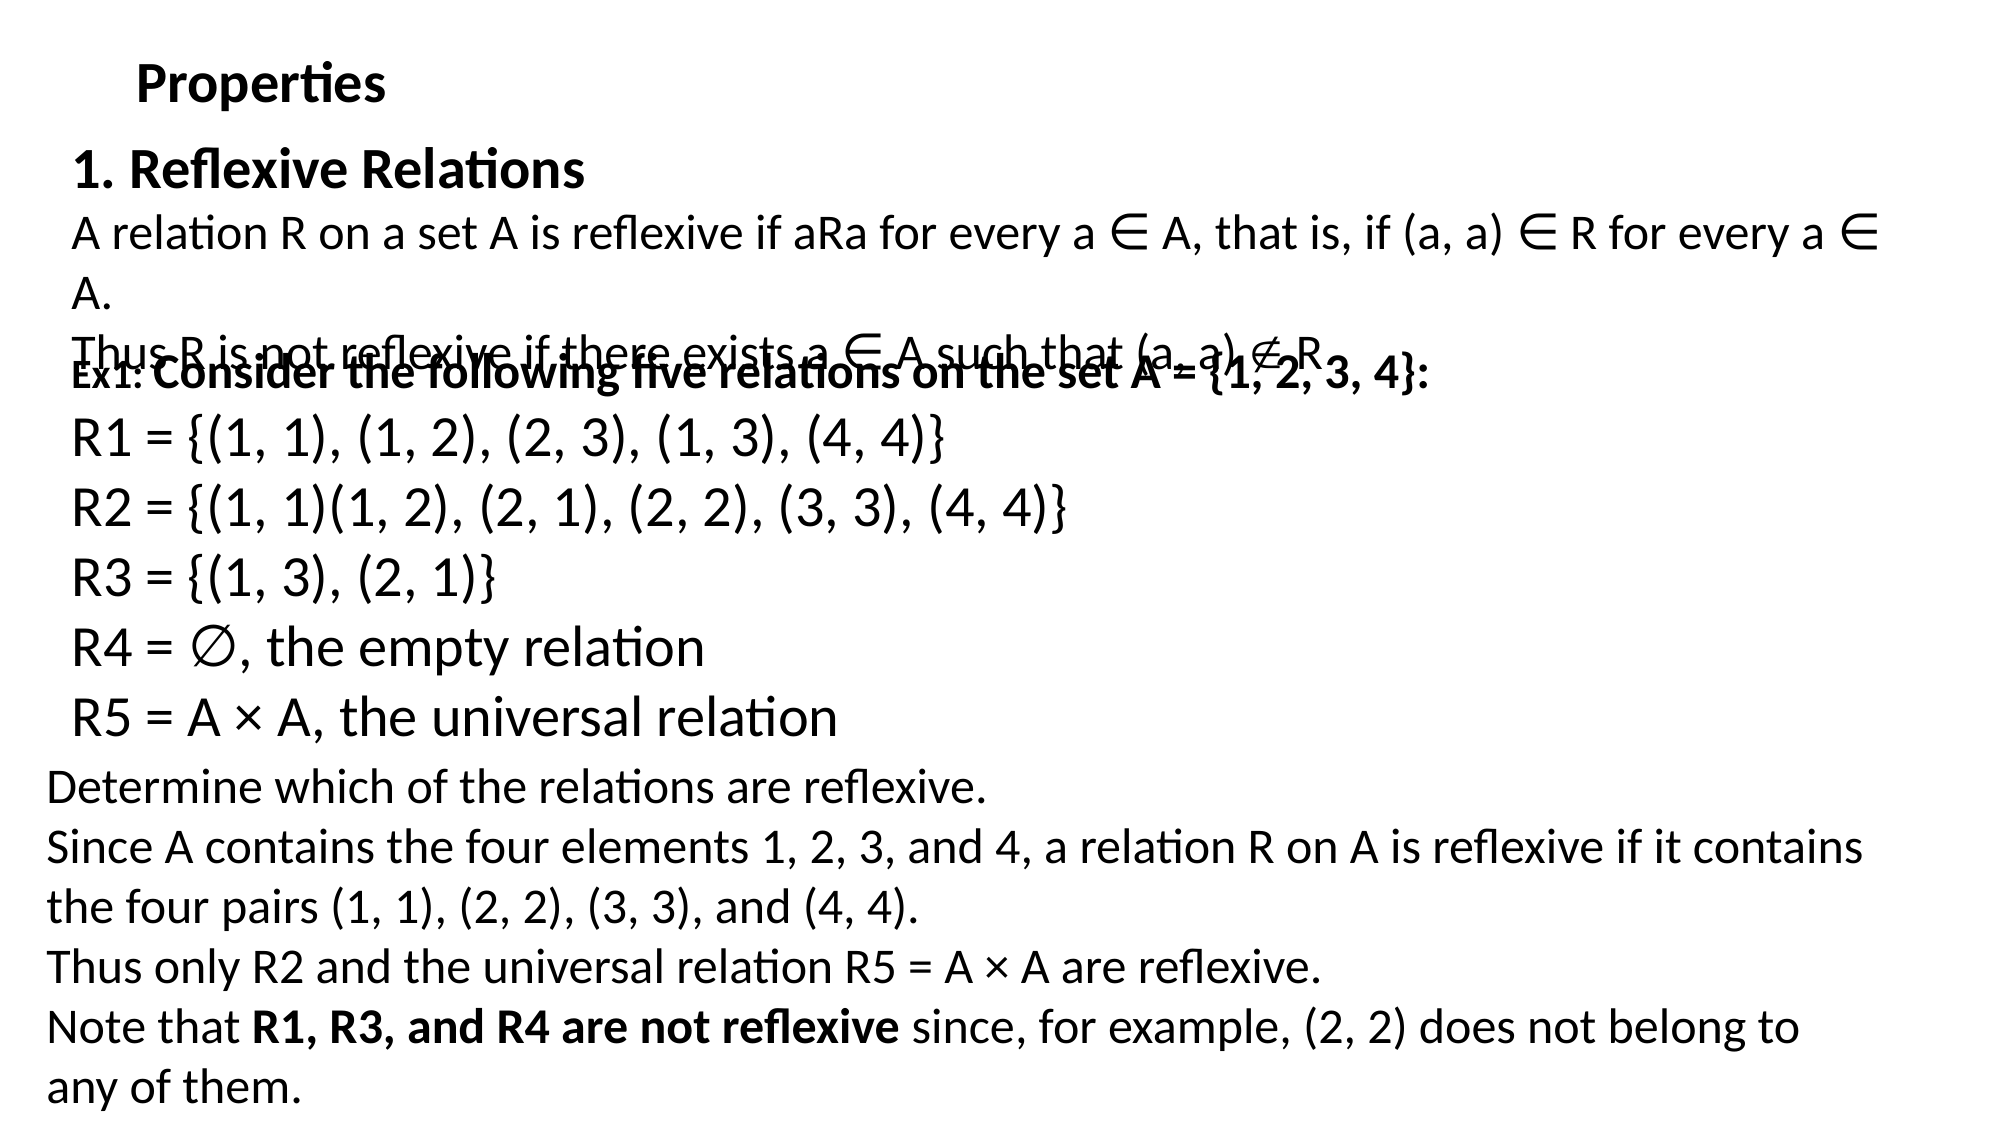

Properties
1. Reflexive Relations
A relation R on a set A is reflexive if aRa for every a ∈ A, that is, if (a, a) ∈ R for every a ∈ A.
Thus R is not reflexive if there exists a ∈ A such that (a, a) ∉ R
Ex1: Consider the following five relations on the set A = {1, 2, 3, 4}:
R1 = {(1, 1), (1, 2), (2, 3), (1, 3), (4, 4)}
R2 = {(1, 1)(1, 2), (2, 1), (2, 2), (3, 3), (4, 4)}
R3 = {(1, 3), (2, 1)}
R4 = ∅, the empty relation
R5 = A × A, the universal relation
Determine which of the relations are reflexive.
Since A contains the four elements 1, 2, 3, and 4, a relation R on A is reflexive if it contains the four pairs (1, 1), (2, 2), (3, 3), and (4, 4).
Thus only R2 and the universal relation R5 = A × A are reflexive.
Note that R1, R3, and R4 are not reflexive since, for example, (2, 2) does not belong to any of them.